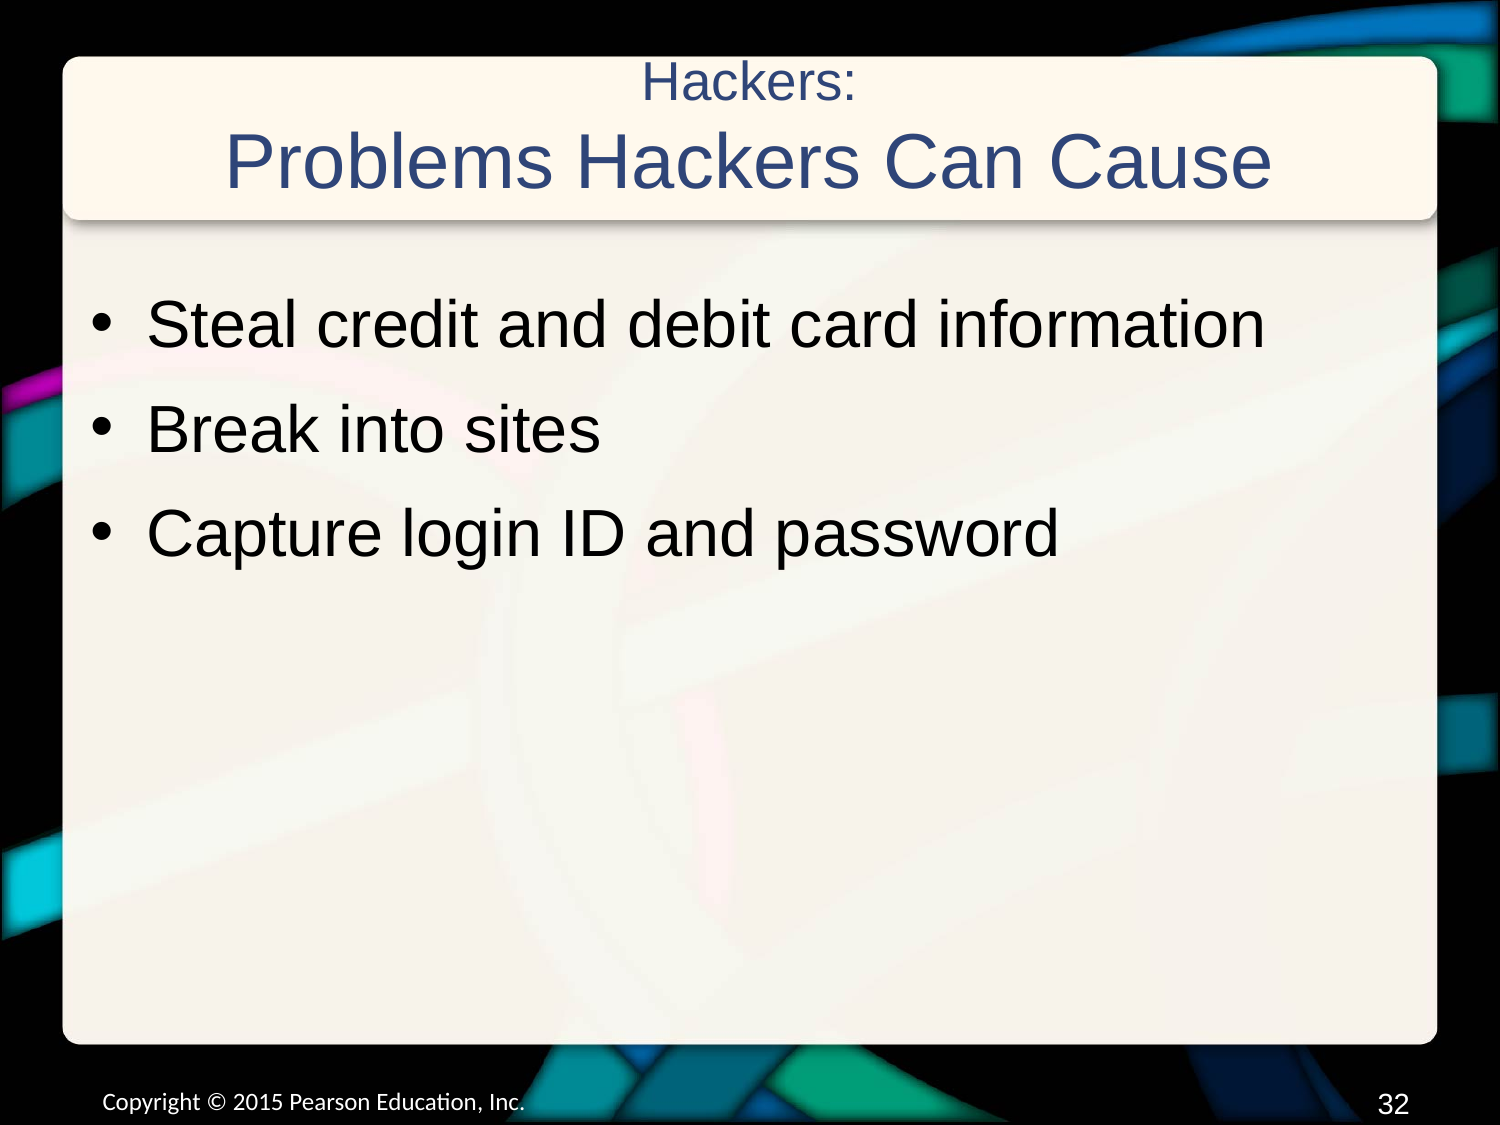

# Hackers: Problems Hackers Can Cause
Steal credit and debit card information
Break into sites
Capture login ID and password
Copyright © 2015 Pearson Education, Inc.
32